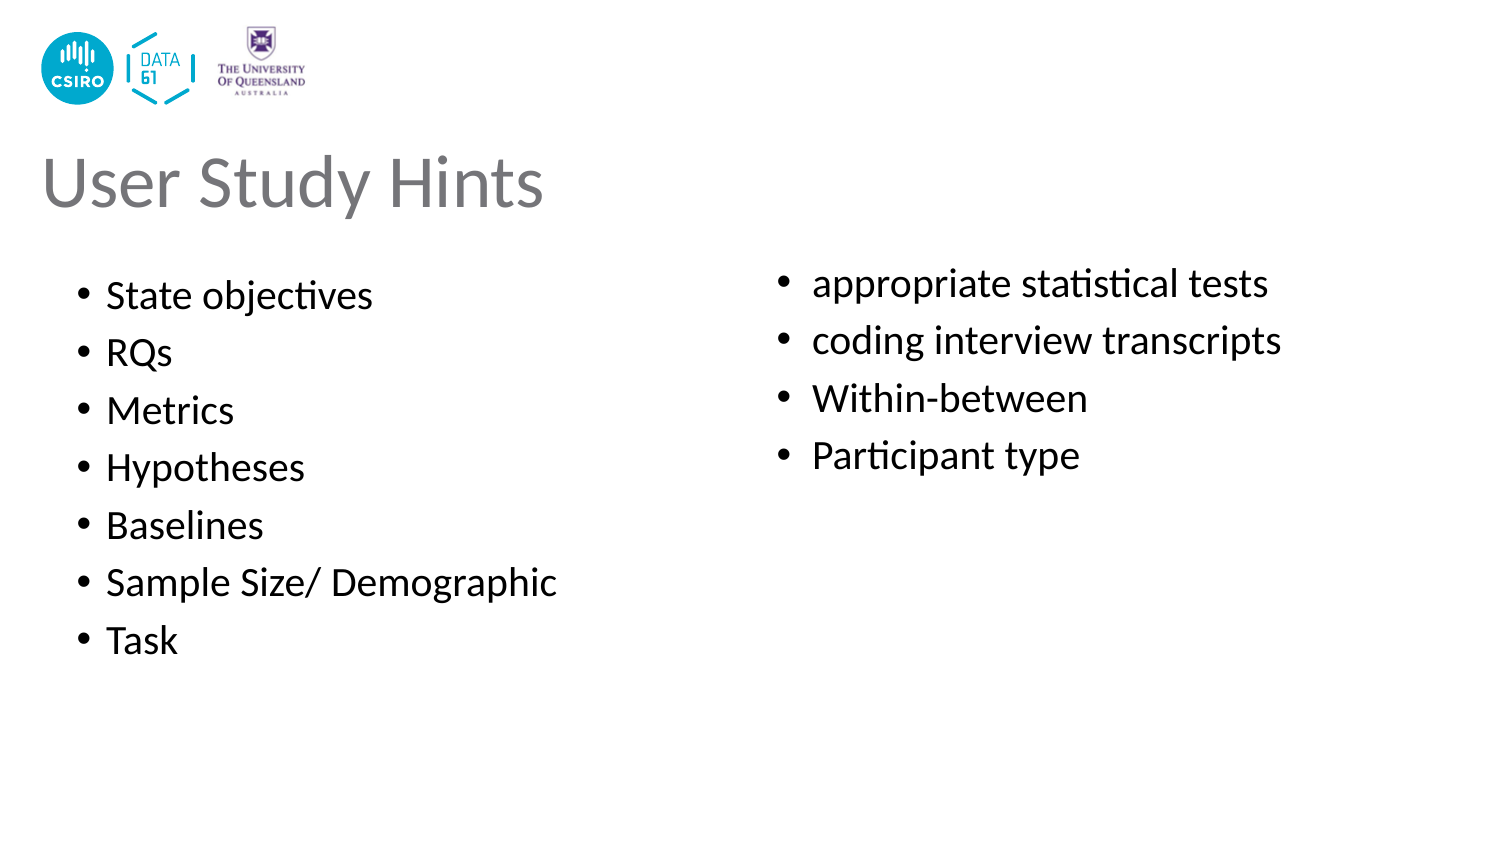

# User Study Hints
appropriate statistical tests
coding interview transcripts
Within-between
Participant type

State objectives
RQs
Metrics
Hypotheses
Baselines
Sample Size/ Demographic
Task